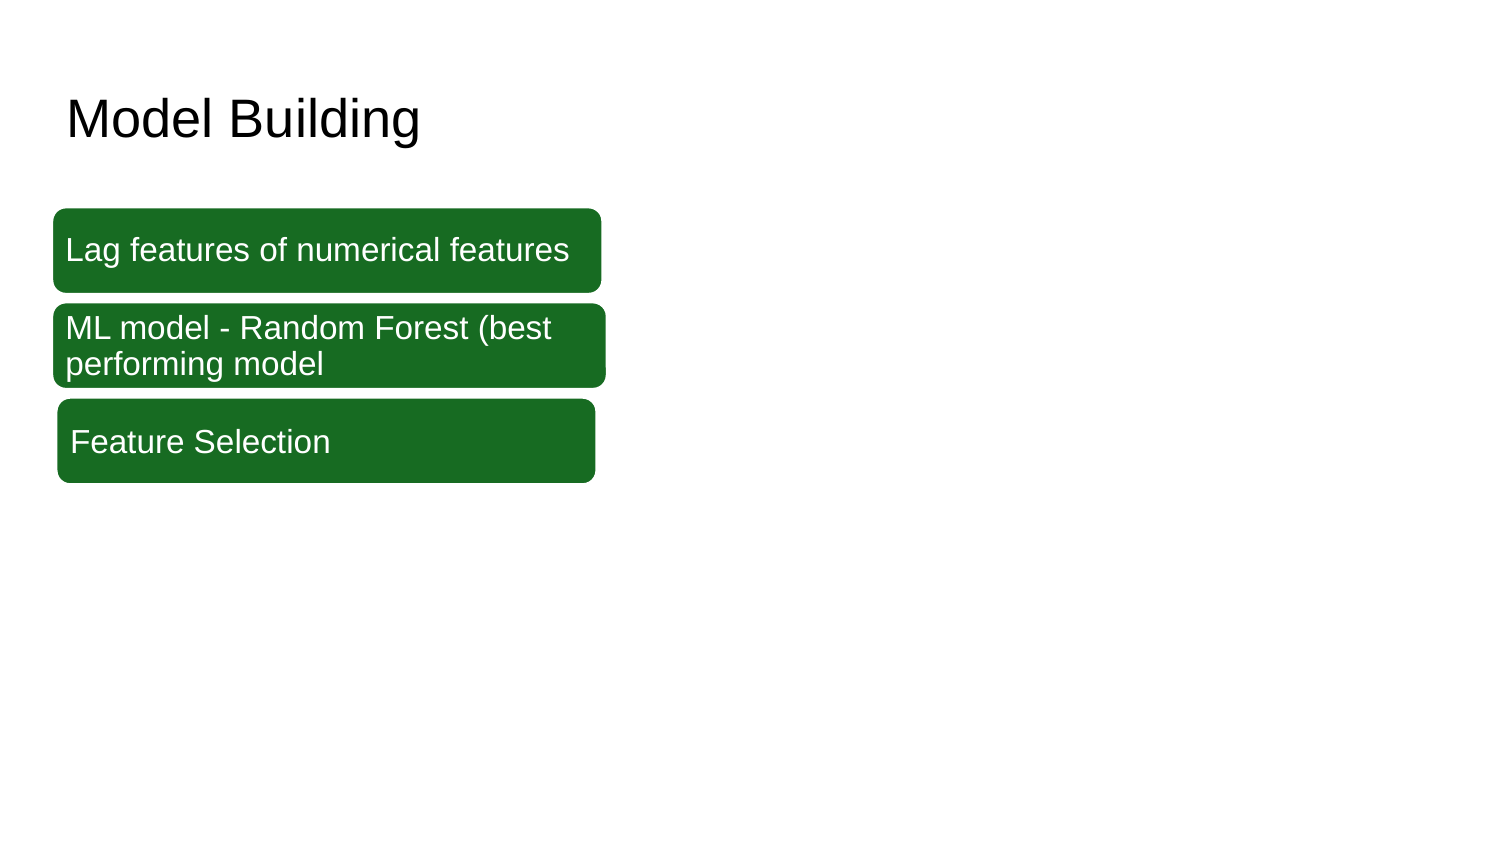

# Model Building

Lag features of numerical features

ML model - Random Forest (best performing model

Feature Selection